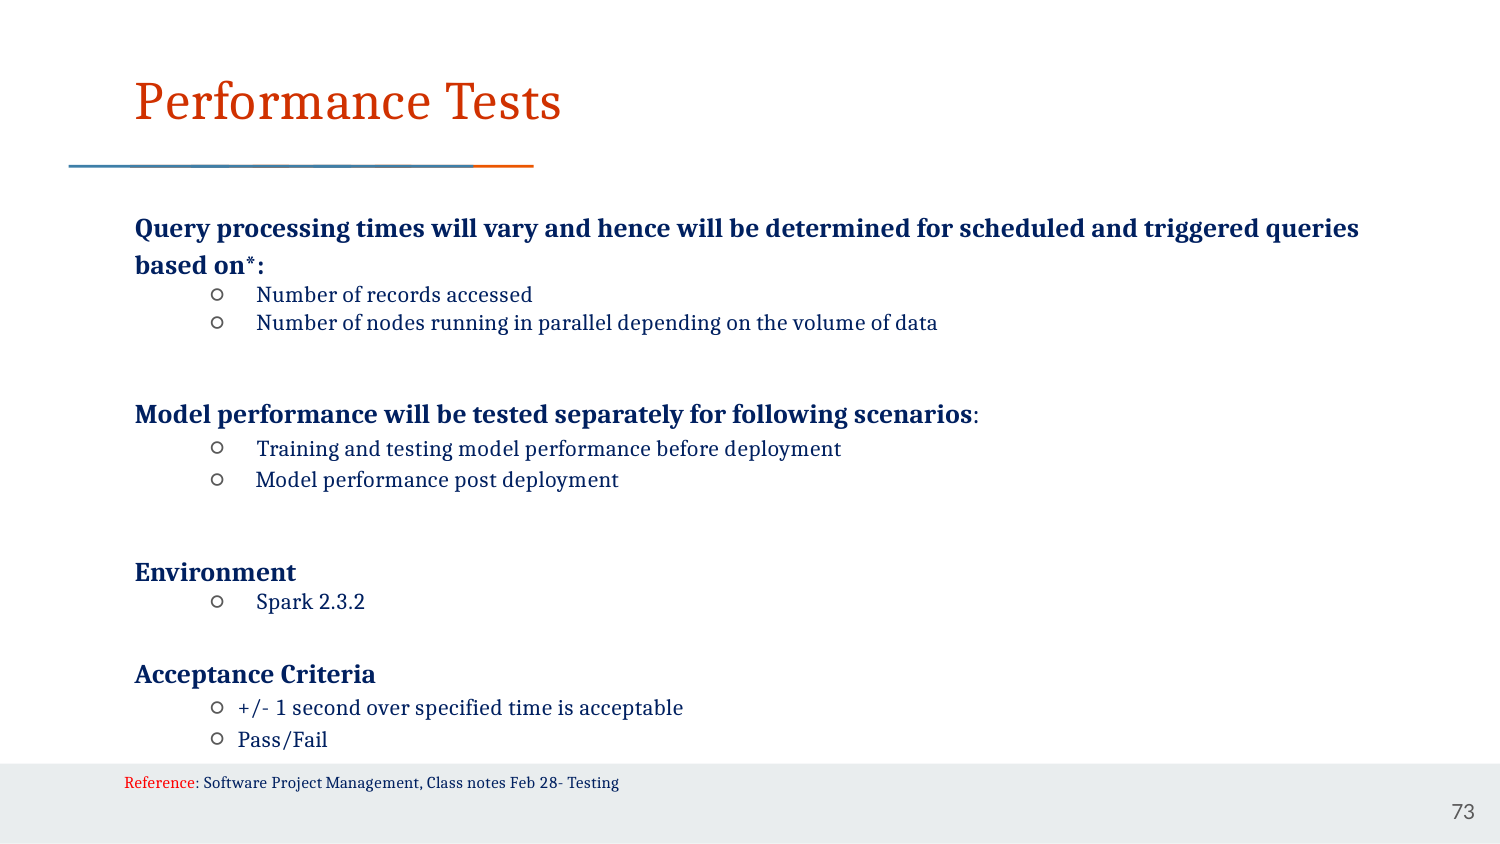

# Performance Tests
Query processing times will vary and hence will be determined for scheduled and triggered queries based on*:
Number of records accessed
Number of nodes running in parallel depending on the volume of data

Model performance will be tested separately for following scenarios:
Training and testing model performance before deployment
Model performance post deployment

Environment
Spark 2.3.2

Acceptance Criteria
+/- 1 second over specified time is acceptable
Pass/Fail
Reference: Software Project Management, Class notes Feb 28- Testing
73